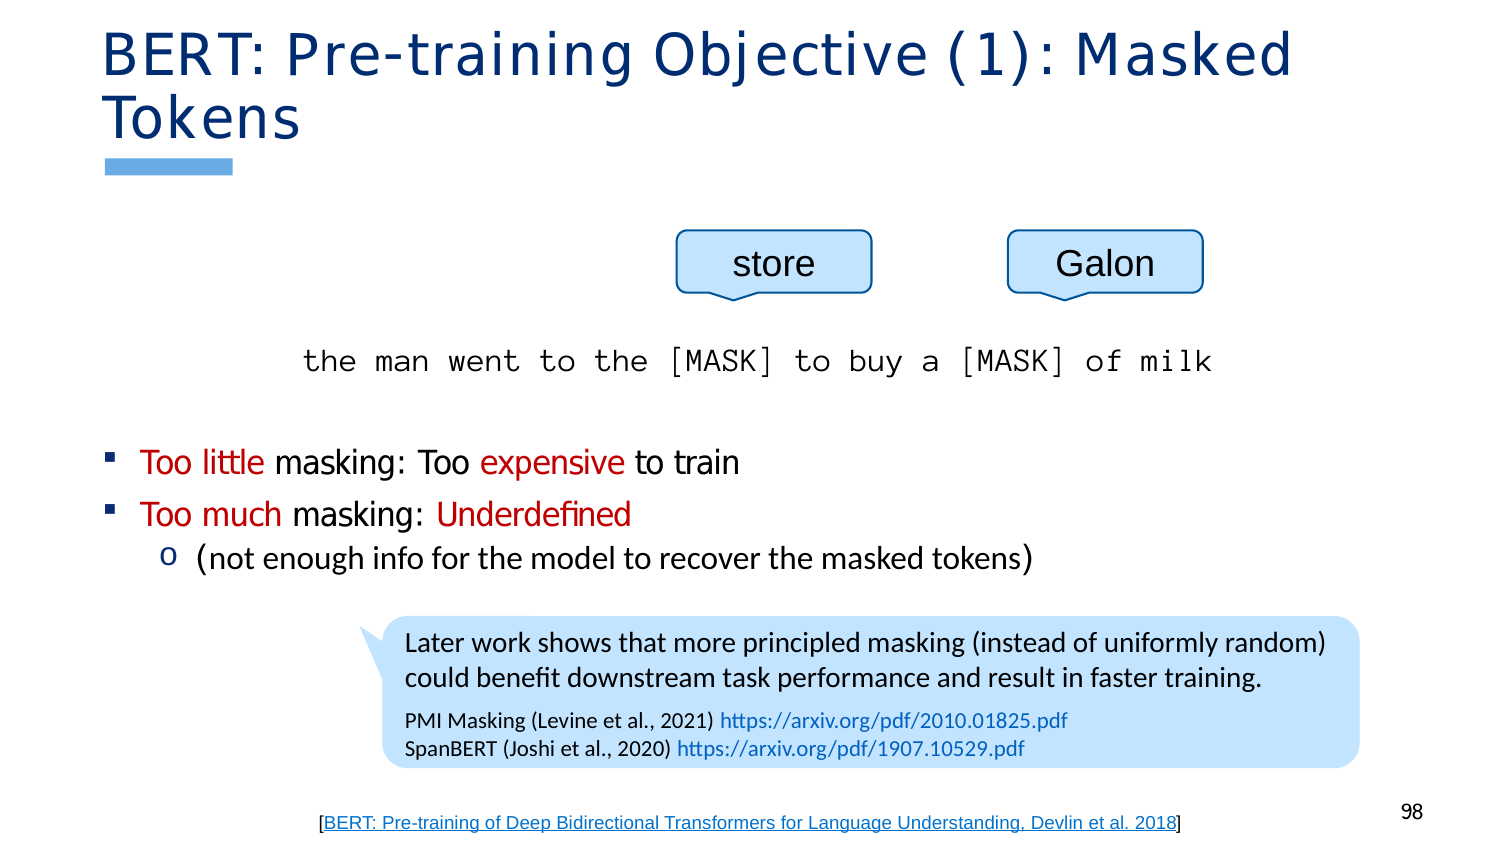

# BERT: Pre-training Objective (1): Masked Tokens

the man went to the [MASK] to buy a [MASK] of milk

Too little masking: Too expensive to train
Too much masking: Underdefined
(not enough info for the model to recover the masked tokens)

store
Galon
Later work shows that more principled masking (instead of uniformly random) could benefit downstream task performance and result in faster training.
PMI Masking (Levine et al., 2021) https://arxiv.org/pdf/2010.01825.pdf
SpanBERT (Joshi et al., 2020) https://arxiv.org/pdf/1907.10529.pdf
[BERT: Pre-training of Deep Bidirectional Transformers for Language Understanding, Devlin et al. 2018]